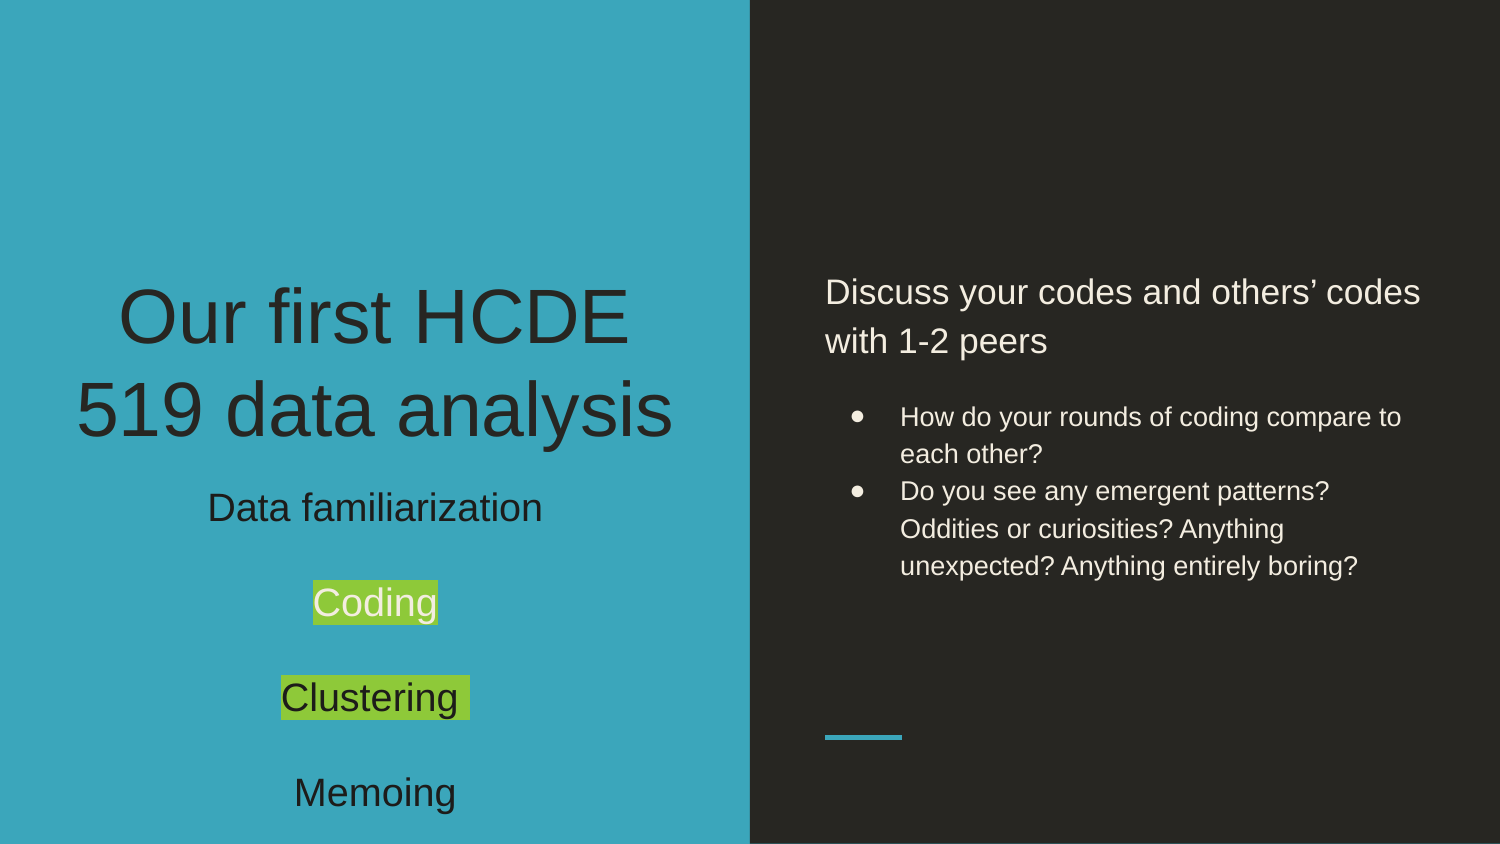

Discuss your codes and others’ codes with 1-2 peers
How do your rounds of coding compare to each other?
Do you see any emergent patterns? Oddities or curiosities? Anything unexpected? Anything entirely boring?
# Our first HCDE 519 data analysis
Data familiarization

Coding

Clustering

Memoing